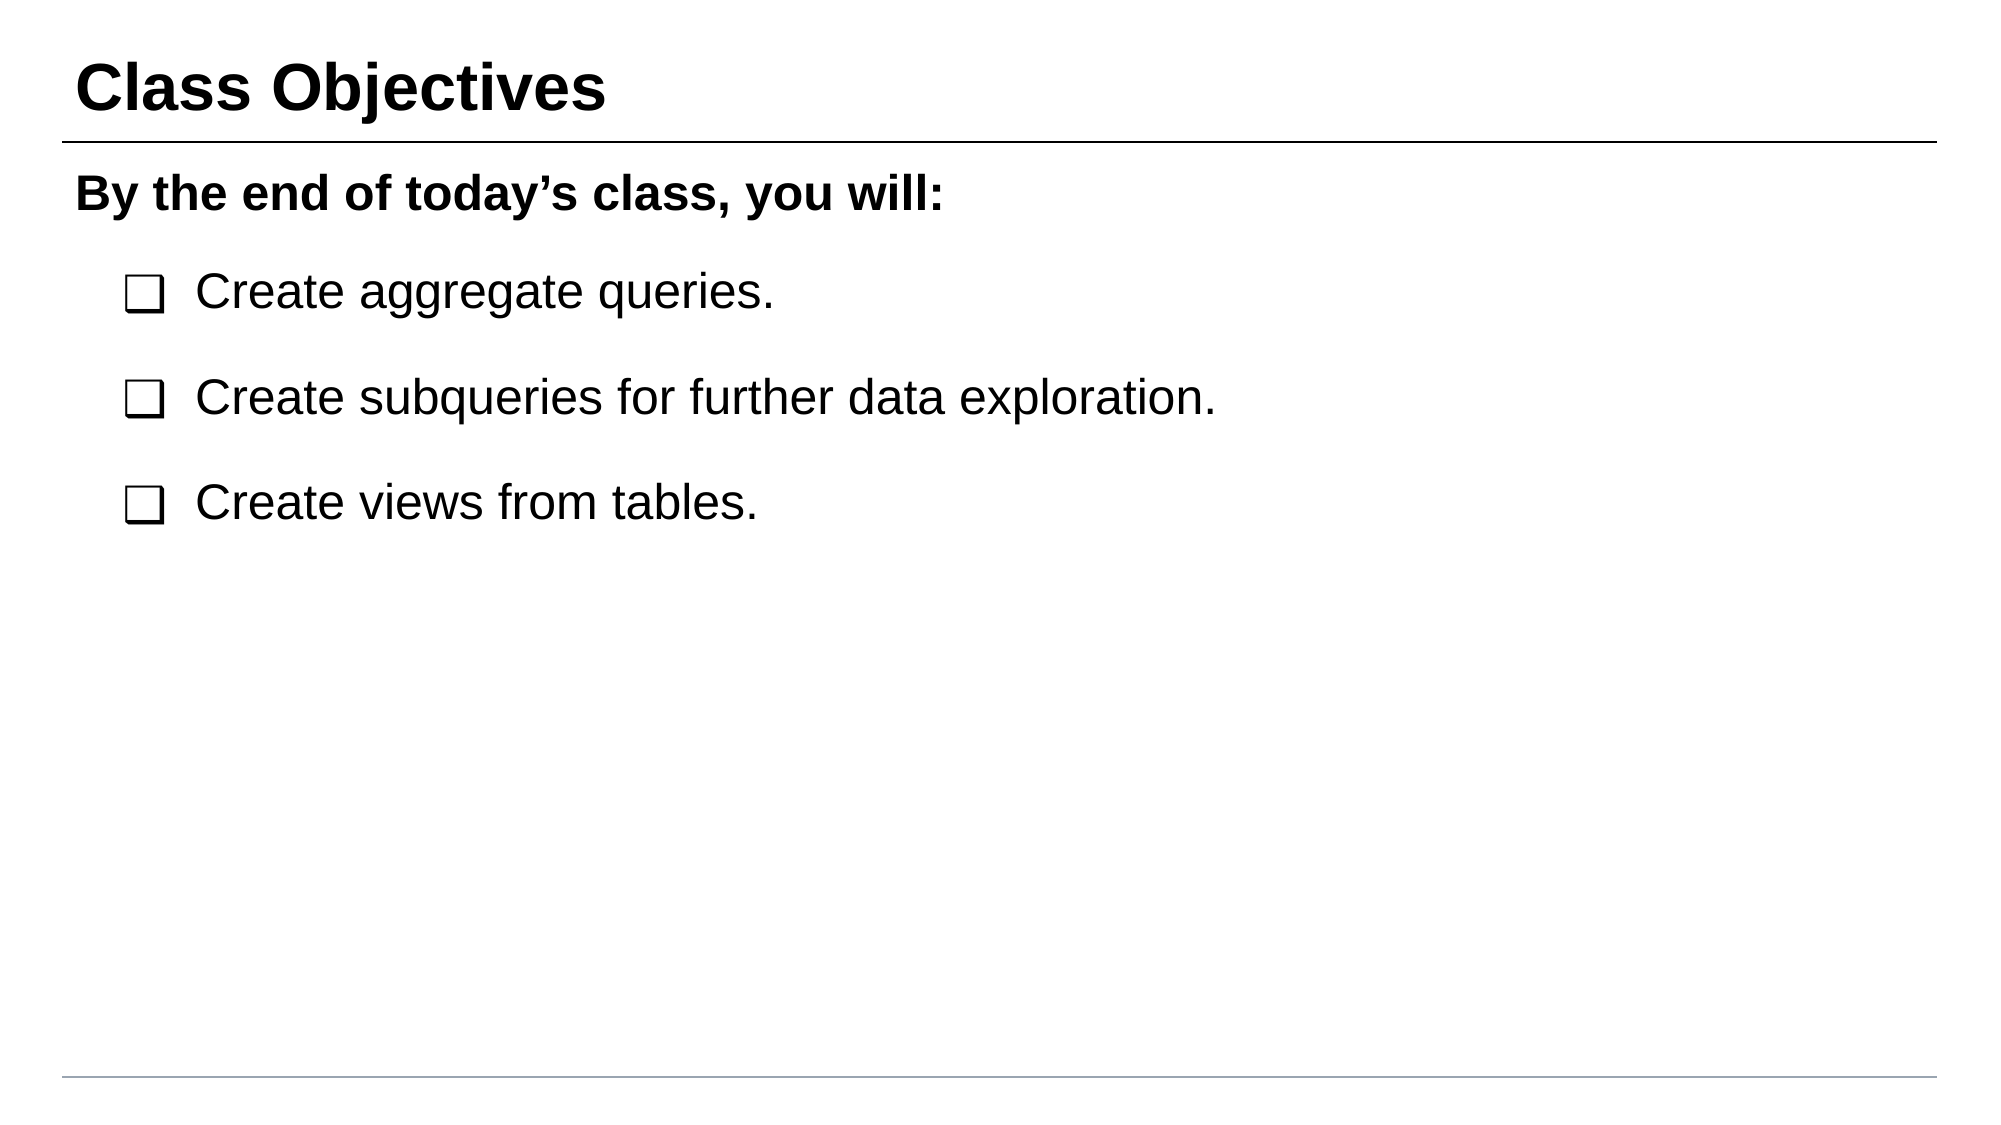

# Class Objectives
By the end of today’s class, you will:
  Create aggregate queries.
  Create subqueries for further data exploration.
  Create views from tables.